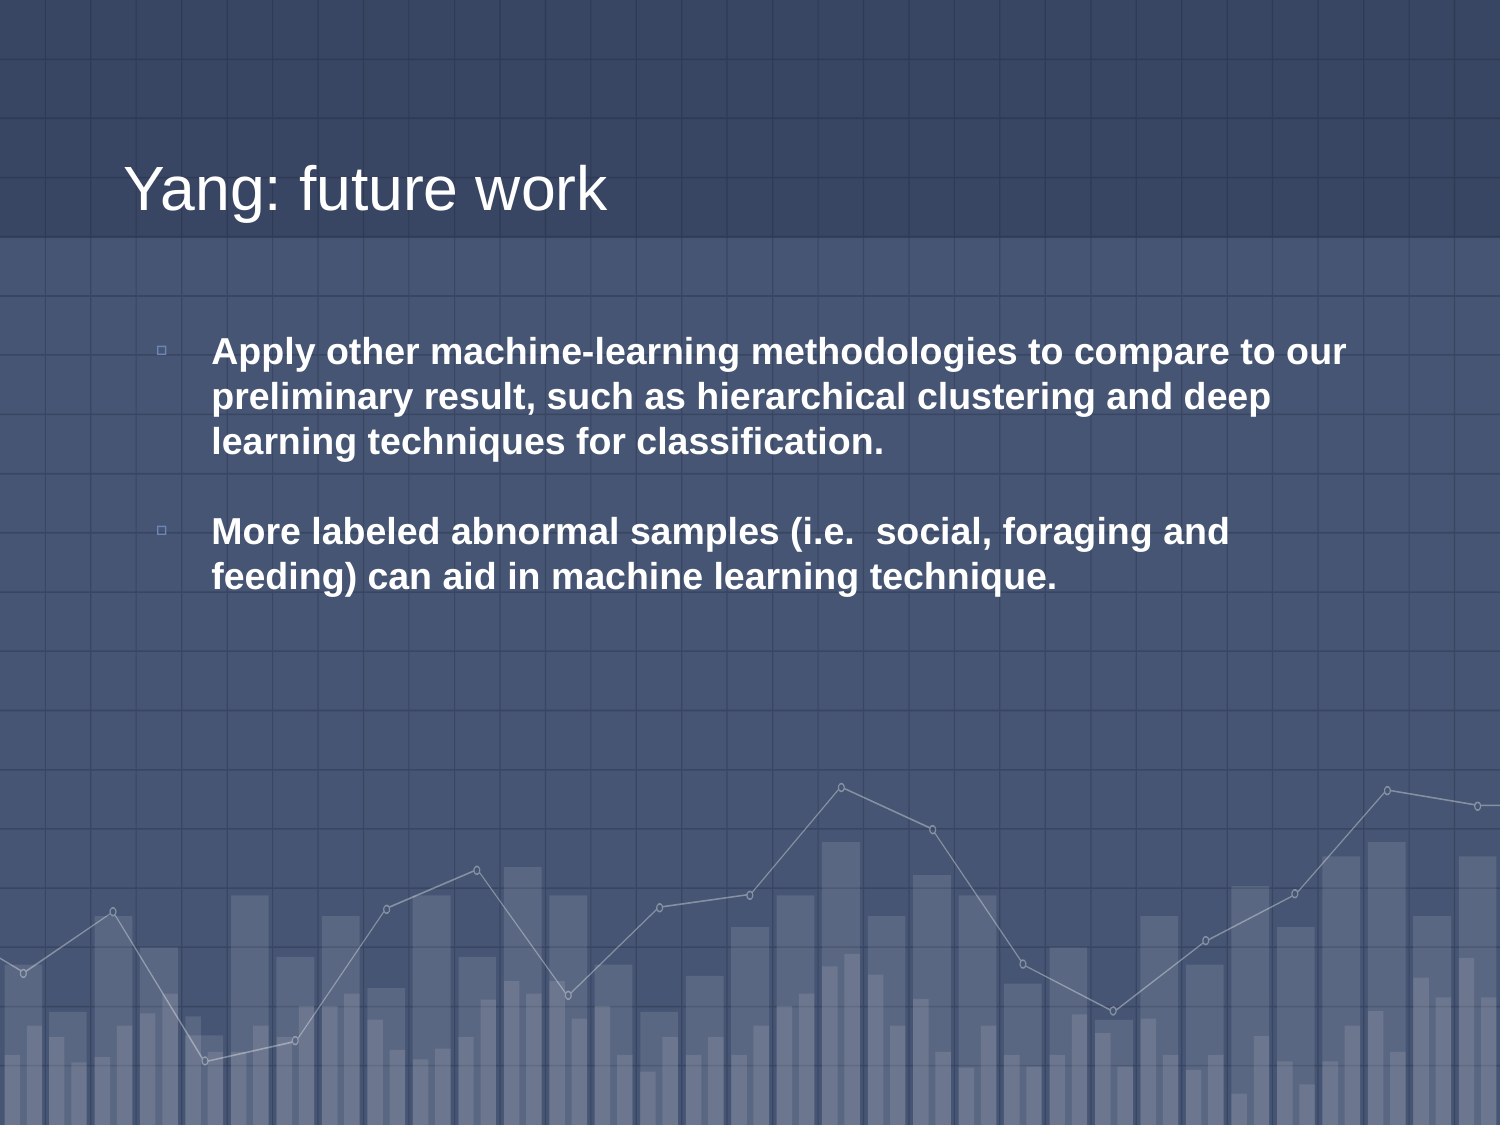

# Yang: future work

Apply other machine-learning methodologies to compare to our preliminary result, such as hierarchical clustering and deep learning techniques for classification.

More labeled abnormal samples (i.e.  social, foraging and feeding) can aid in machine learning technique.